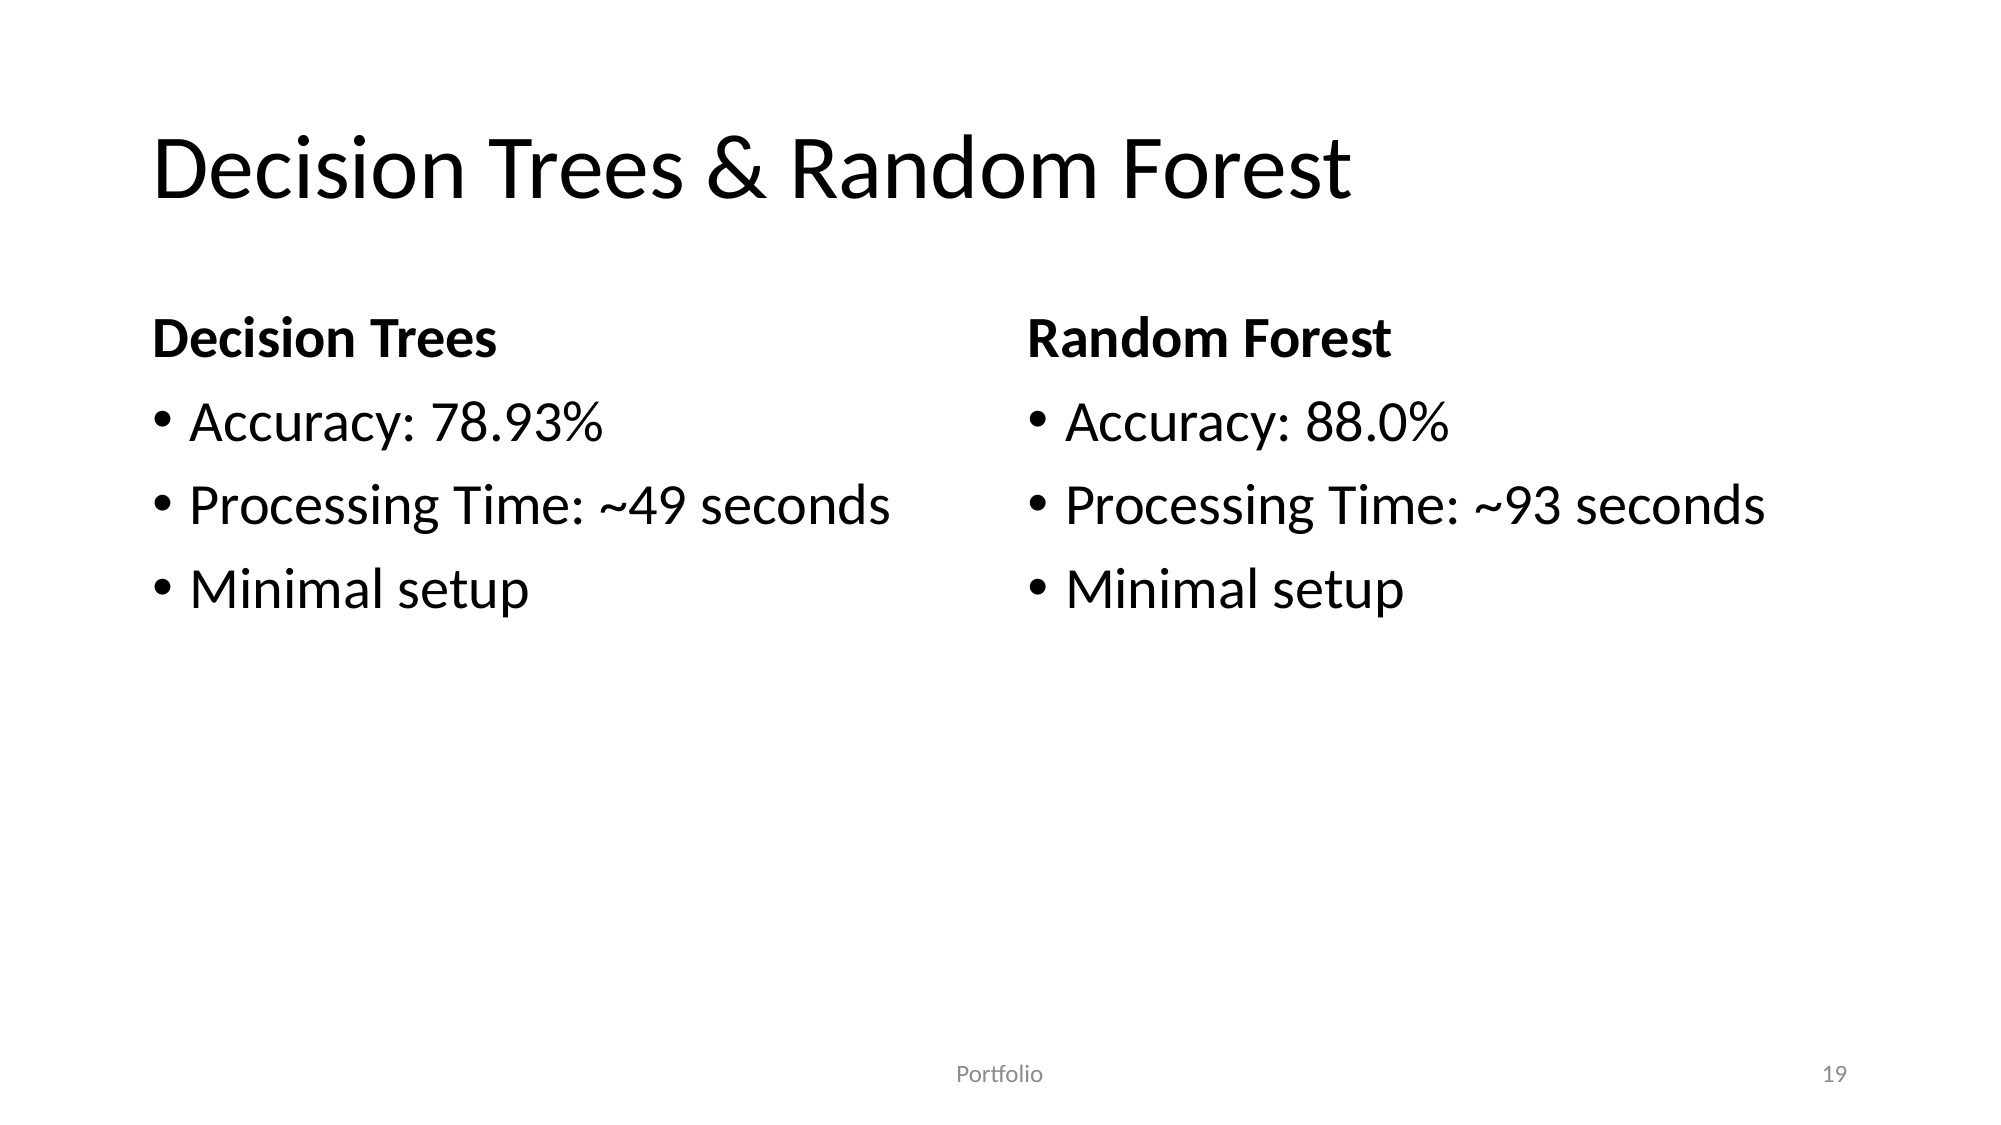

# Decision Trees & Random Forest
Decision Trees
Accuracy: 78.93%
Processing Time: ~49 seconds
Minimal setup

Random Forest
Accuracy: 88.0%
Processing Time: ~93 seconds
Minimal setup
Portfolio
19